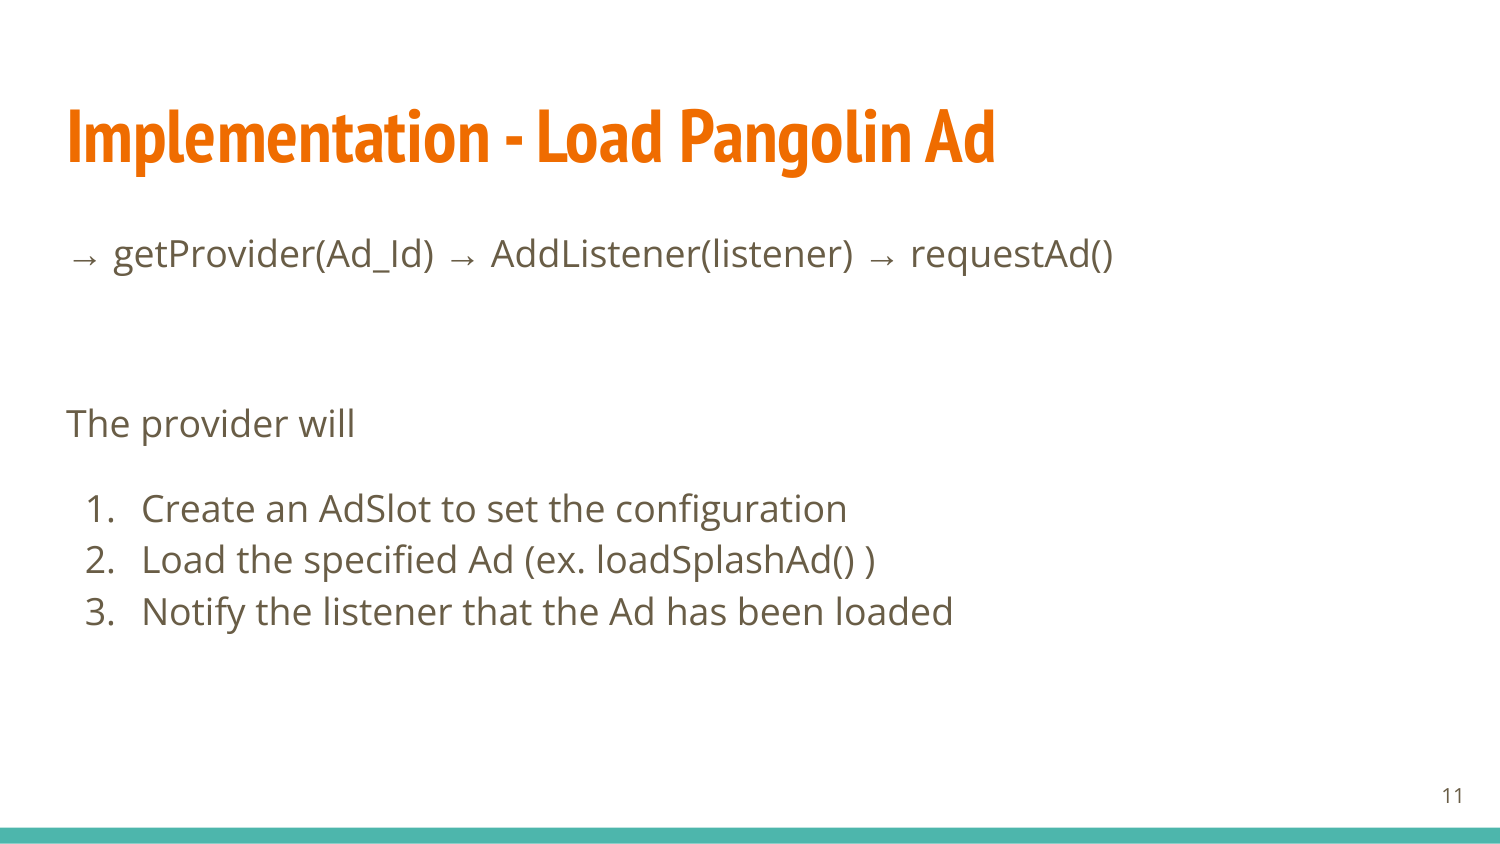

# Implementation - Load Pangolin Ad
→ getProvider(Ad_Id) → AddListener(listener) → requestAd()

The provider will
Create an AdSlot to set the configuration
Load the specified Ad (ex. loadSplashAd() )
Notify the listener that the Ad has been loaded
11